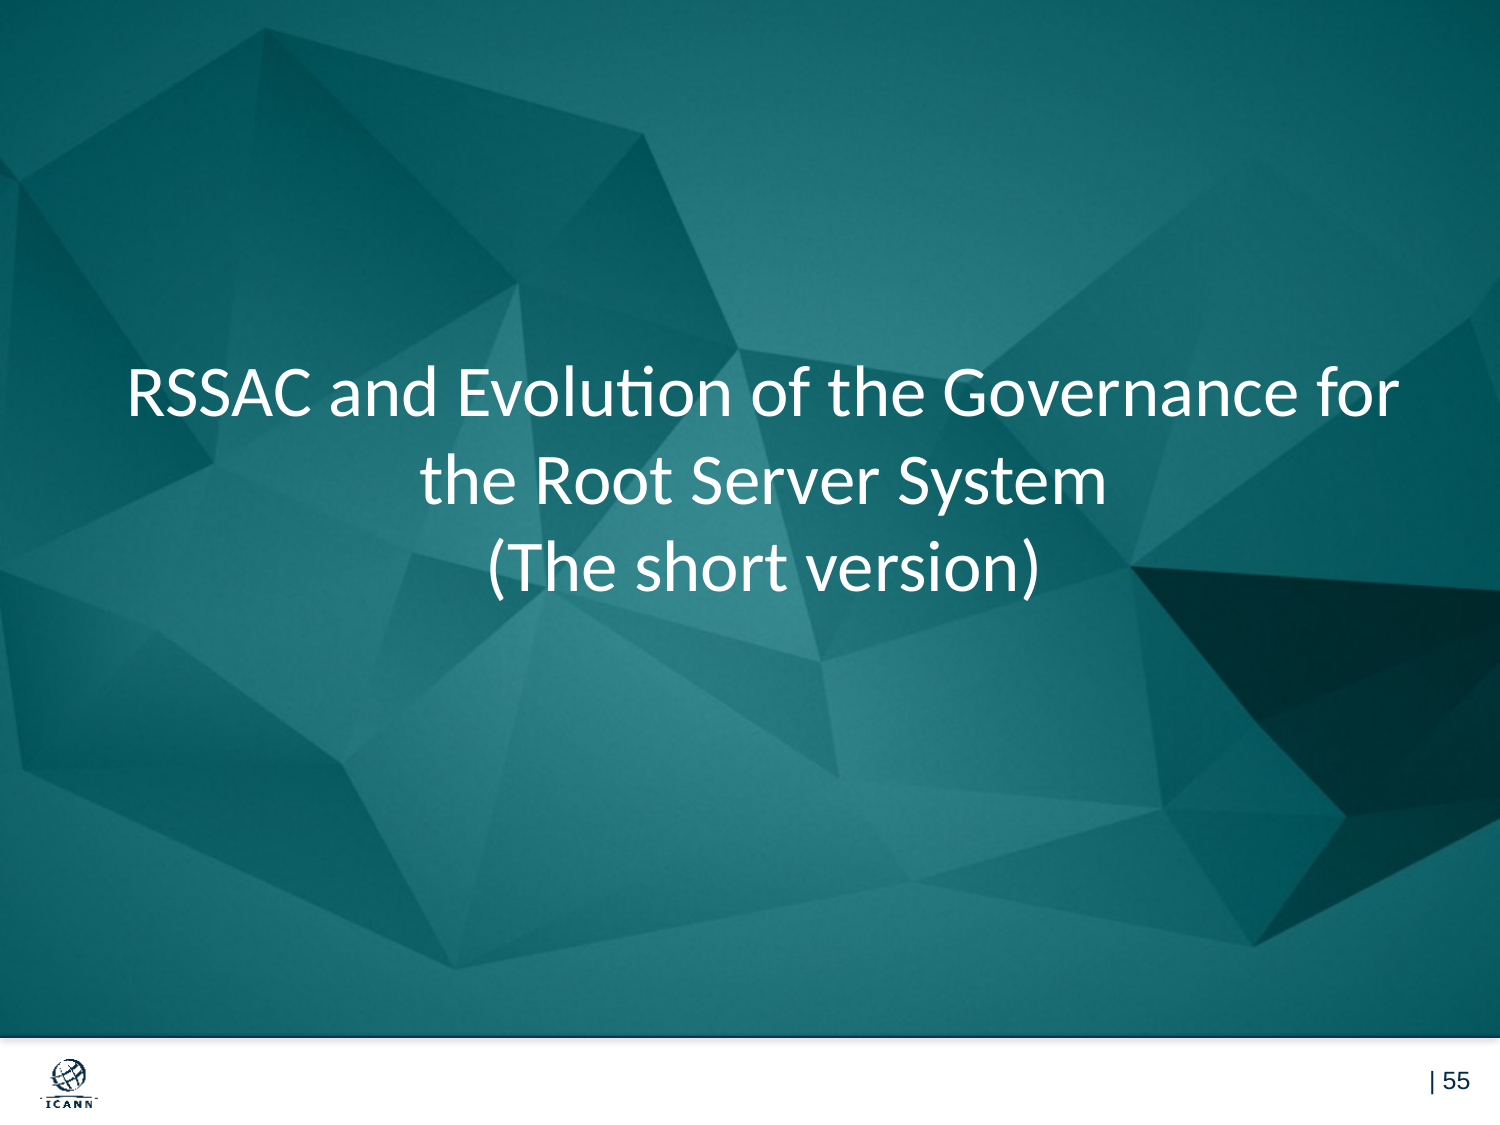

RSSAC and Evolution of the Governance for the Root Server System
(The short version)